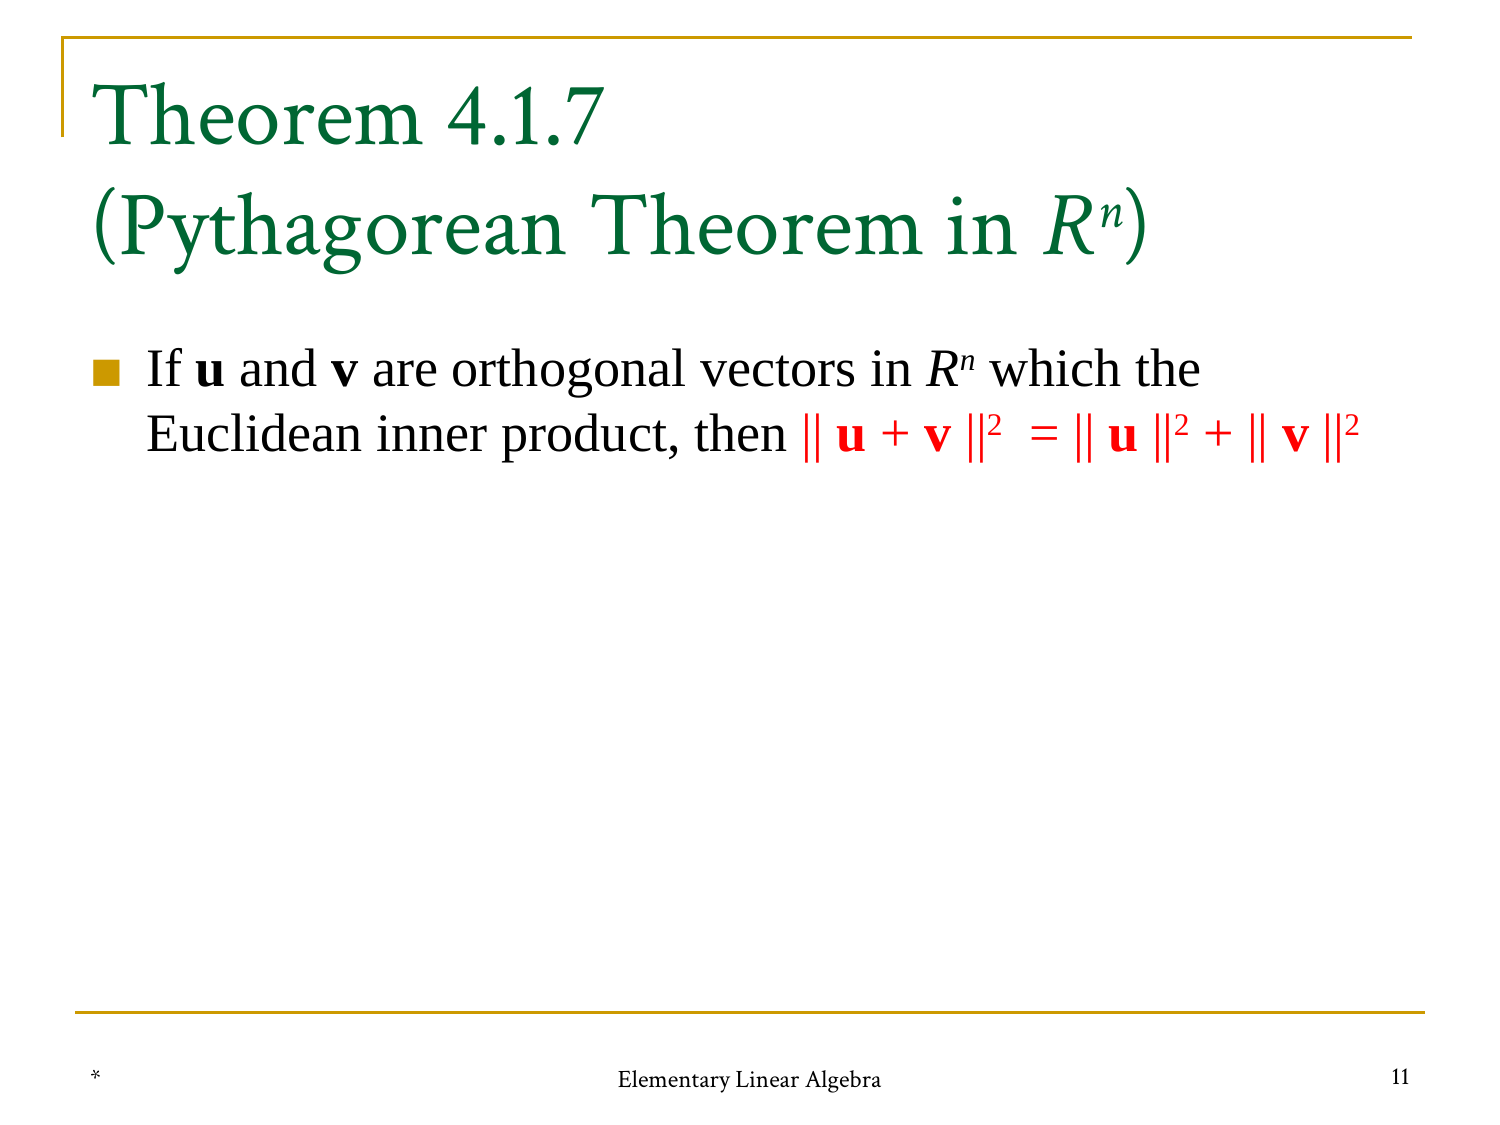

# Theorem 4.1.7 (Pythagorean Theorem in Rn)
If u and v are orthogonal vectors in Rn which the Euclidean inner product, then || u + v ||2  = || u ||2 + || v ||2

*
11
Elementary Linear Algebra